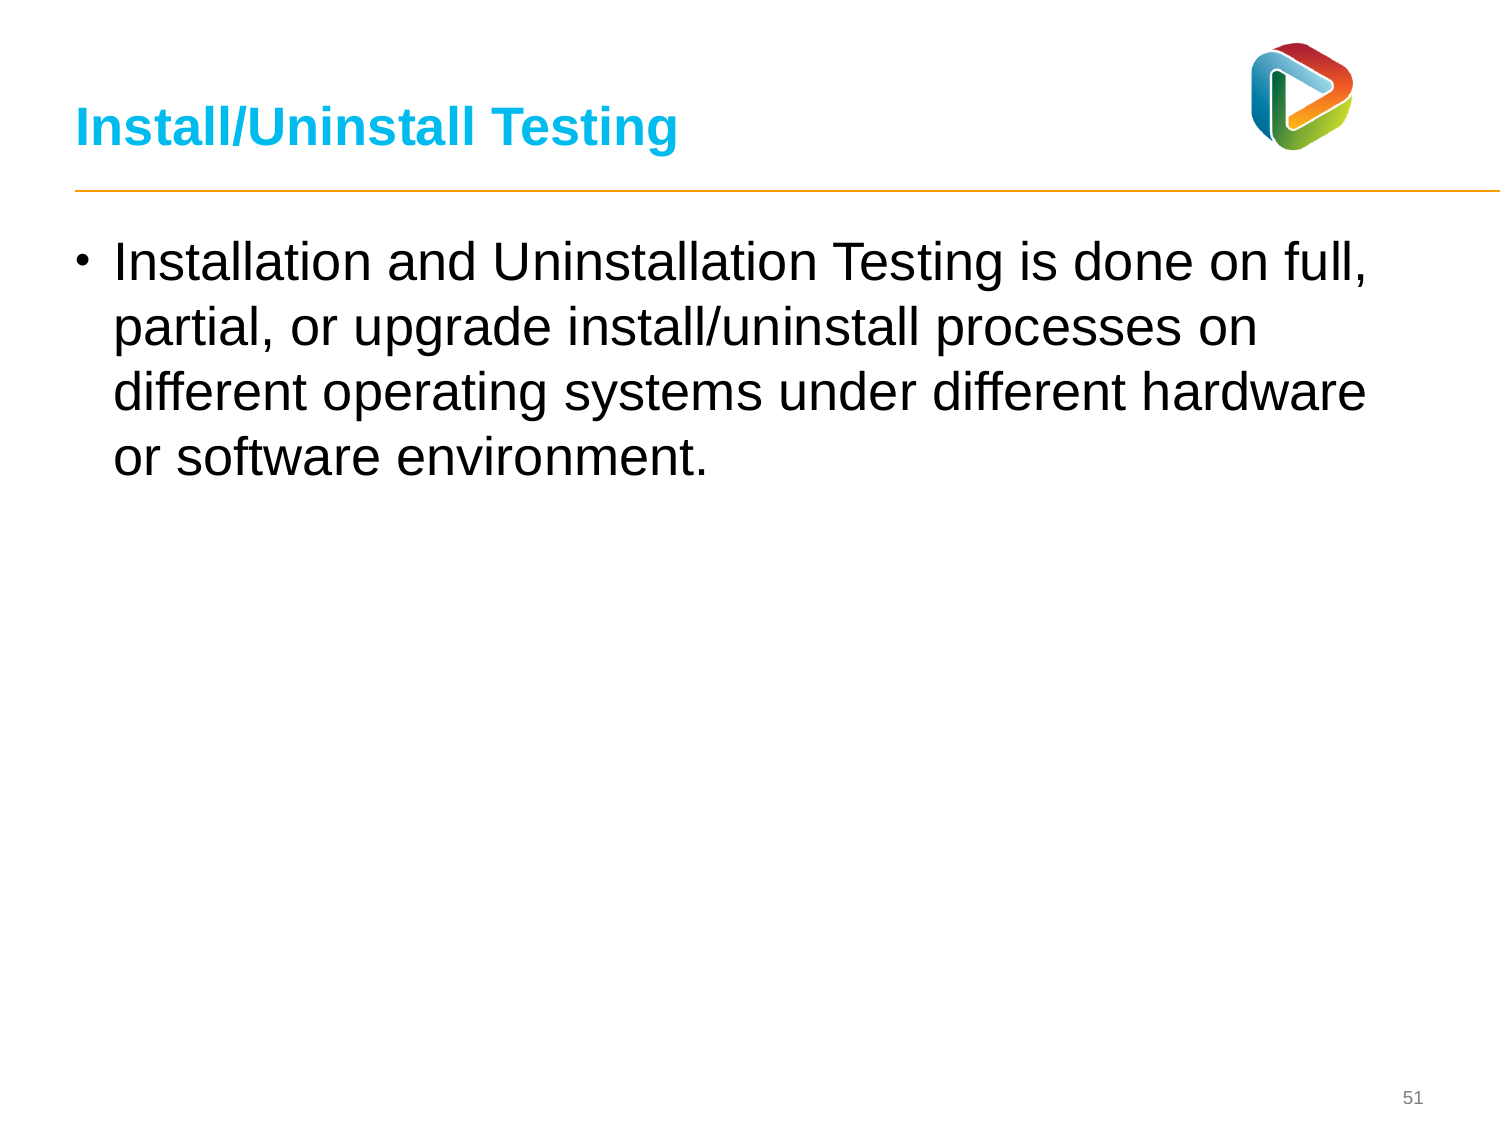

# Install/Uninstall Testing
Installation and Uninstallation Testing is done on full, partial, or upgrade install/uninstall processes on different operating systems under different hardware or software environment.